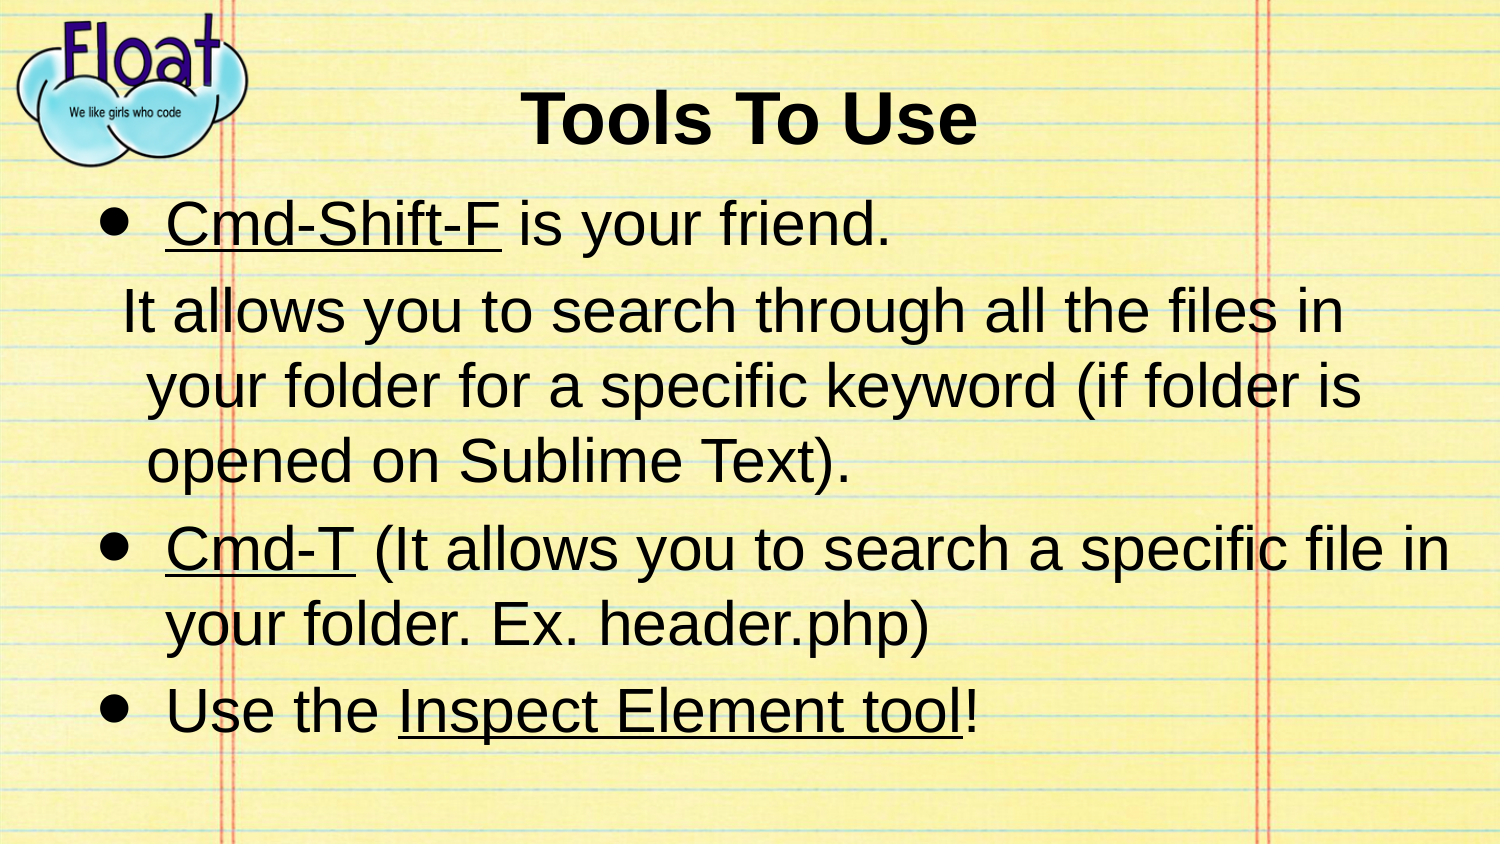

# Tools To Use
Cmd-Shift-F is your friend.
It allows you to search through all the files in your folder for a specific keyword (if folder is opened on Sublime Text).
Cmd-T (It allows you to search a specific file in your folder. Ex. header.php)
Use the Inspect Element tool!